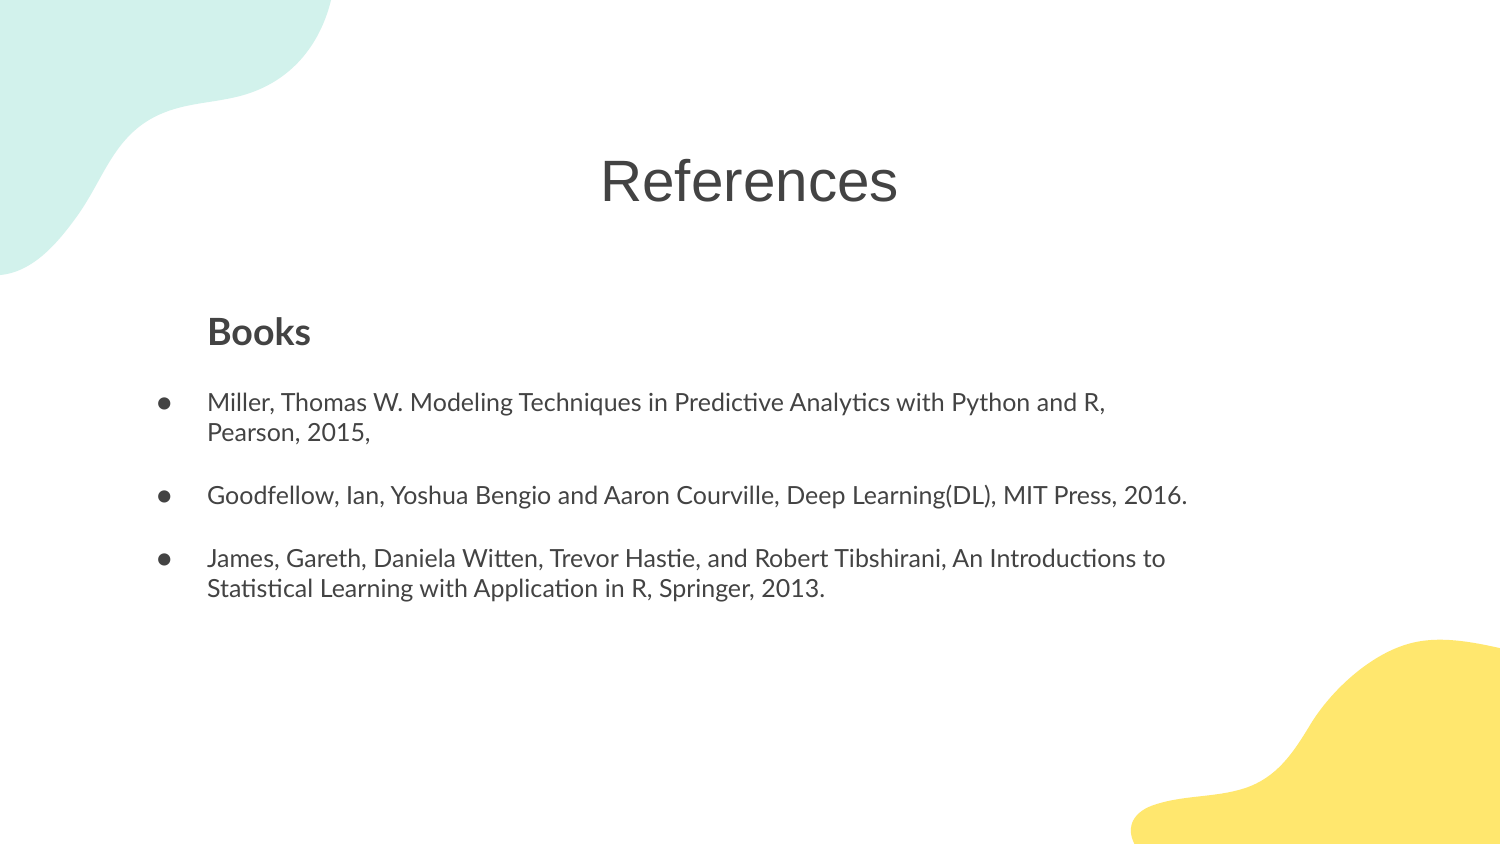

# References
Books
Miller, Thomas W. Modeling Techniques in Predictive Analytics with Python and R, Pearson, 2015,
Goodfellow, Ian, Yoshua Bengio and Aaron Courville, Deep Learning(DL), MIT Press, 2016.
James, Gareth, Daniela Witten, Trevor Hastie, and Robert Tibshirani, An Introductions to Statistical Learning with Application in R, Springer, 2013.